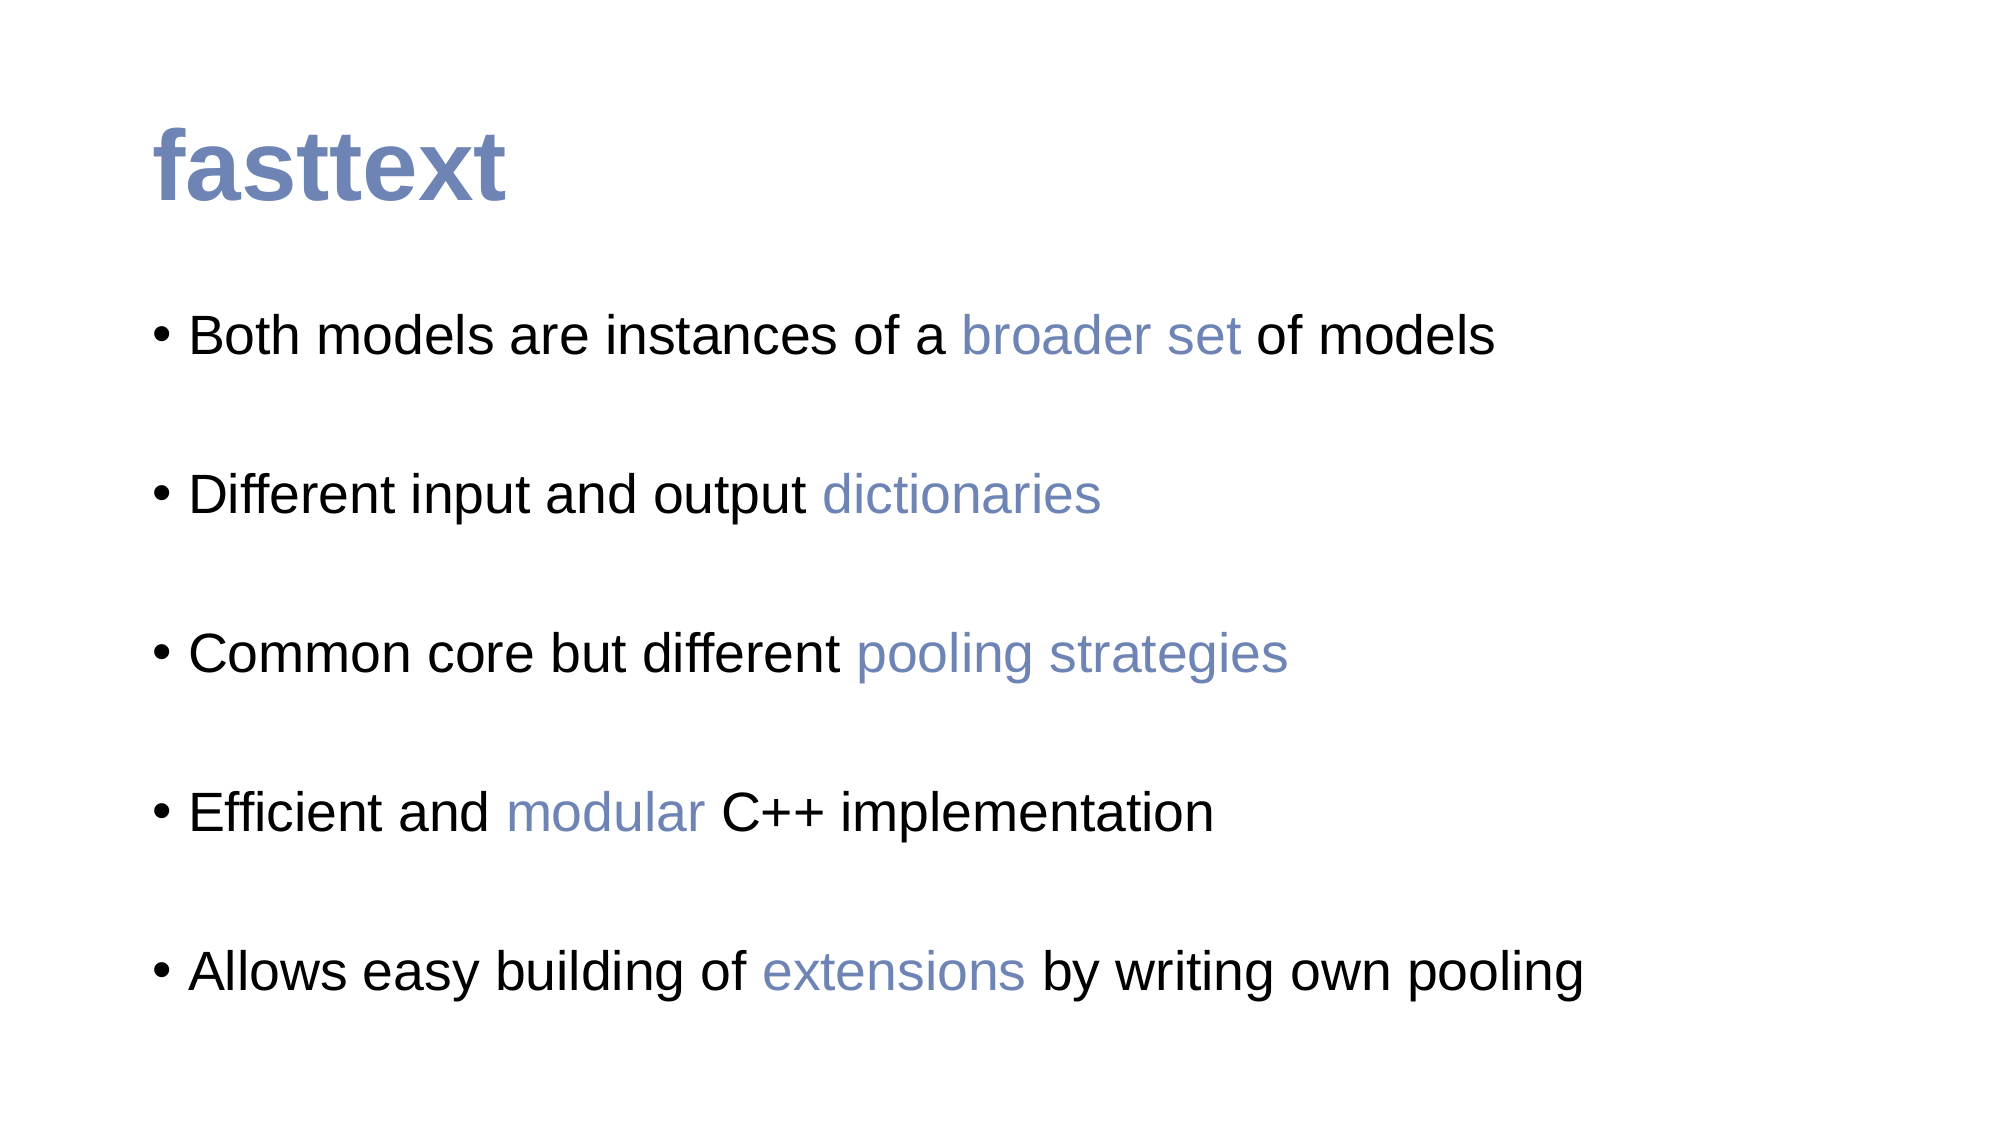

# fasttext
Both models are instances of a broader set of models

Different input and output dictionaries

Common core but different pooling strategies

Efficient and modular C++ implementation

Allows easy building of extensions by writing own pooling